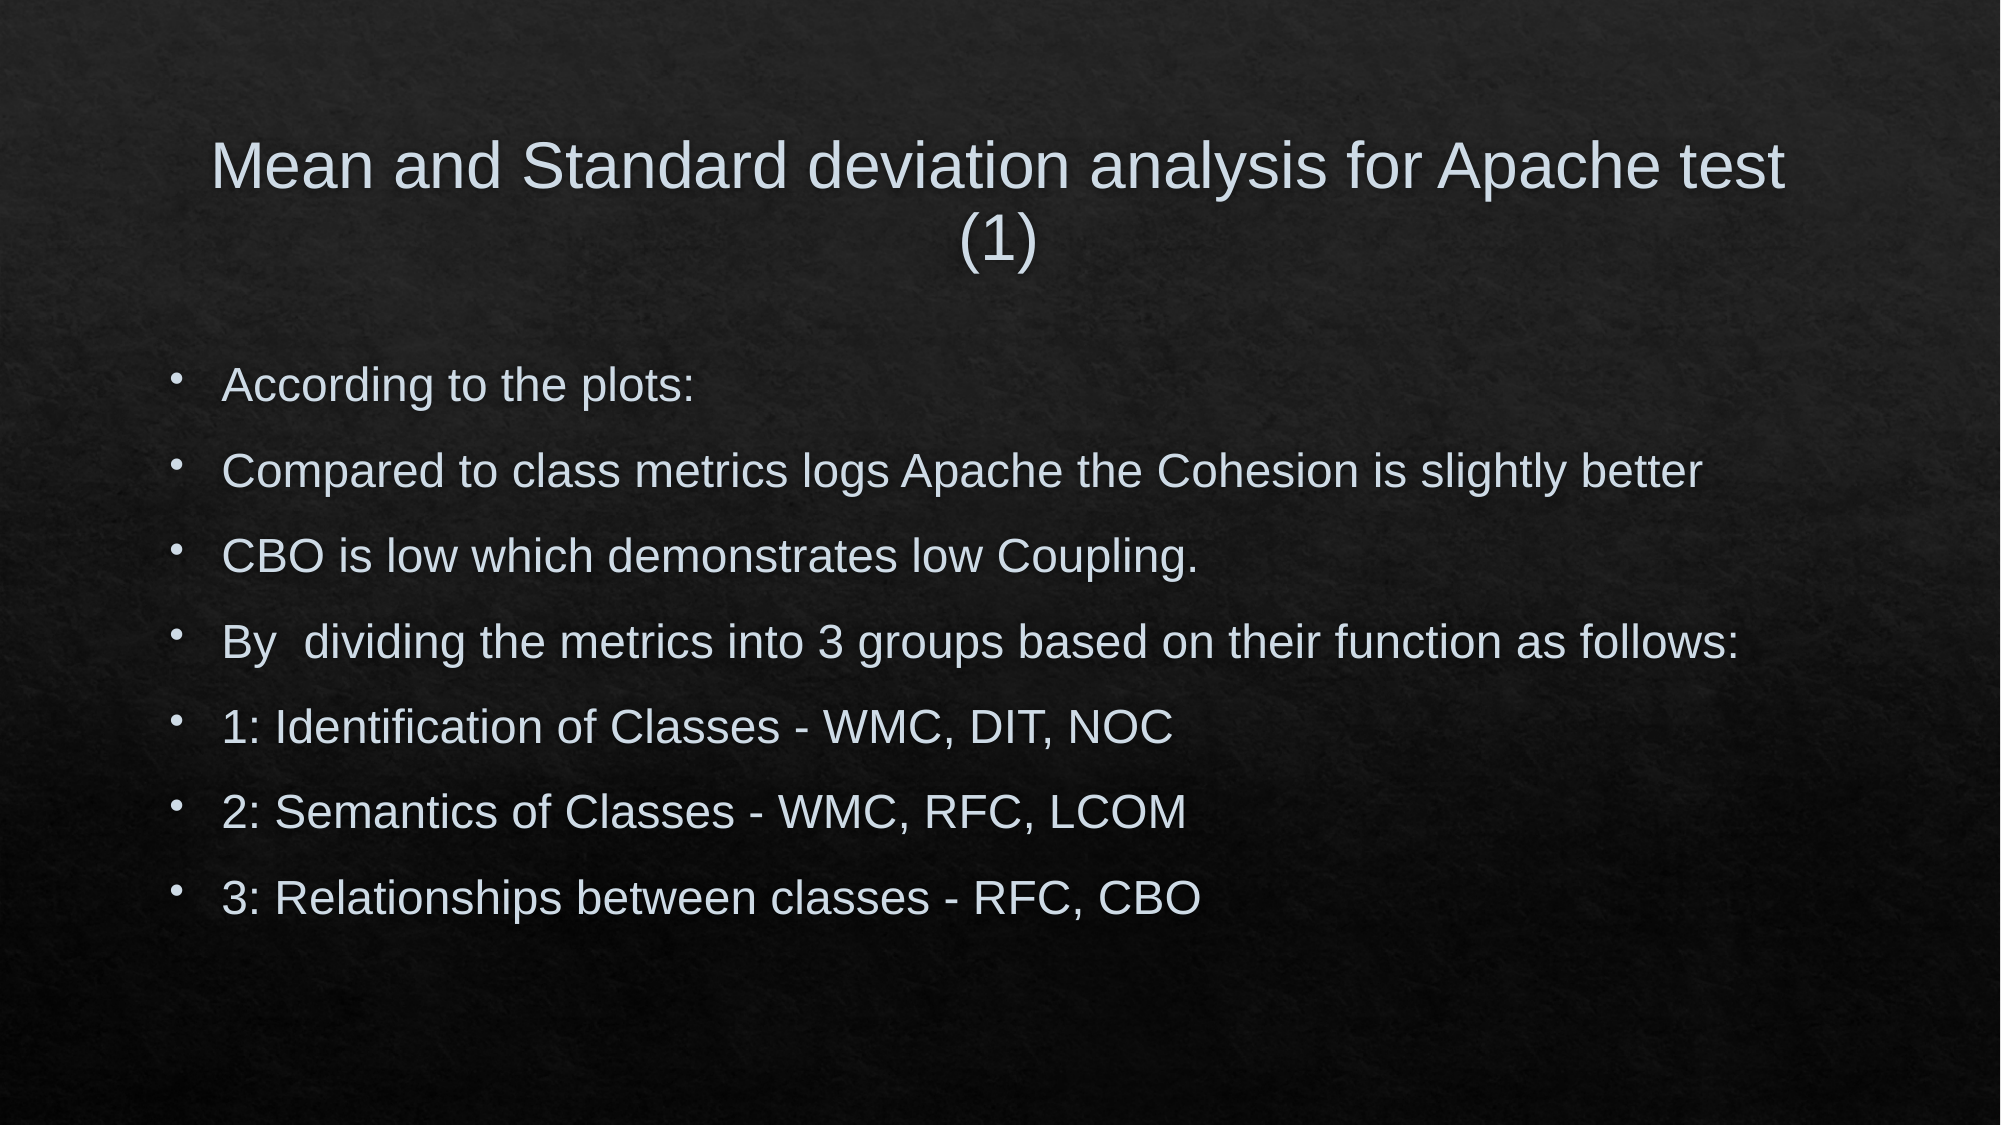

# Mean and Standard deviation analysis for Apache test (1)
According to the plots:
Compared to class metrics logs Apache the Cohesion is slightly better
CBO is low which demonstrates low Coupling.
By  dividing the metrics into 3 groups based on their function as follows:
1: Identification of Classes - WMC, DIT, NOC
2: Semantics of Classes - WMC, RFC, LCOM
3: Relationships between classes - RFC, CBO